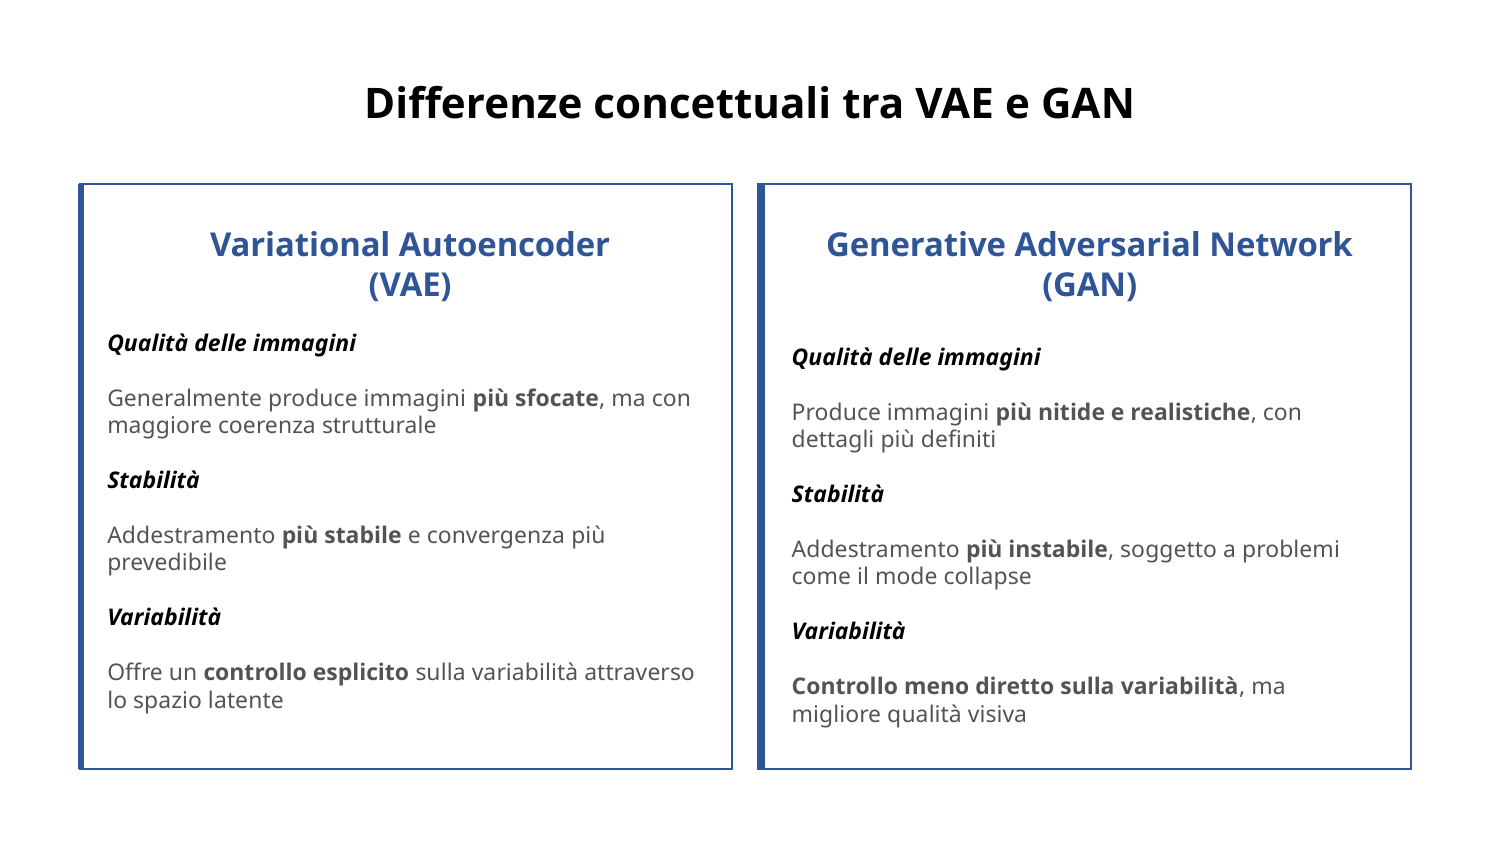

Differenze concettuali tra VAE e GAN

Variational Autoencoder
(VAE)
Generative Adversarial Network
(GAN)
Qualità delle immagini

Generalmente produce immagini più sfocate, ma con maggiore coerenza strutturale

Stabilità

Addestramento più stabile e convergenza più prevedibile

Variabilità

Offre un controllo esplicito sulla variabilità attraverso lo spazio latente
Qualità delle immagini

Produce immagini più nitide e realistiche, con dettagli più definiti

Stabilità

Addestramento più instabile, soggetto a problemi come il mode collapse

Variabilità

Controllo meno diretto sulla variabilità, ma migliore qualità visiva